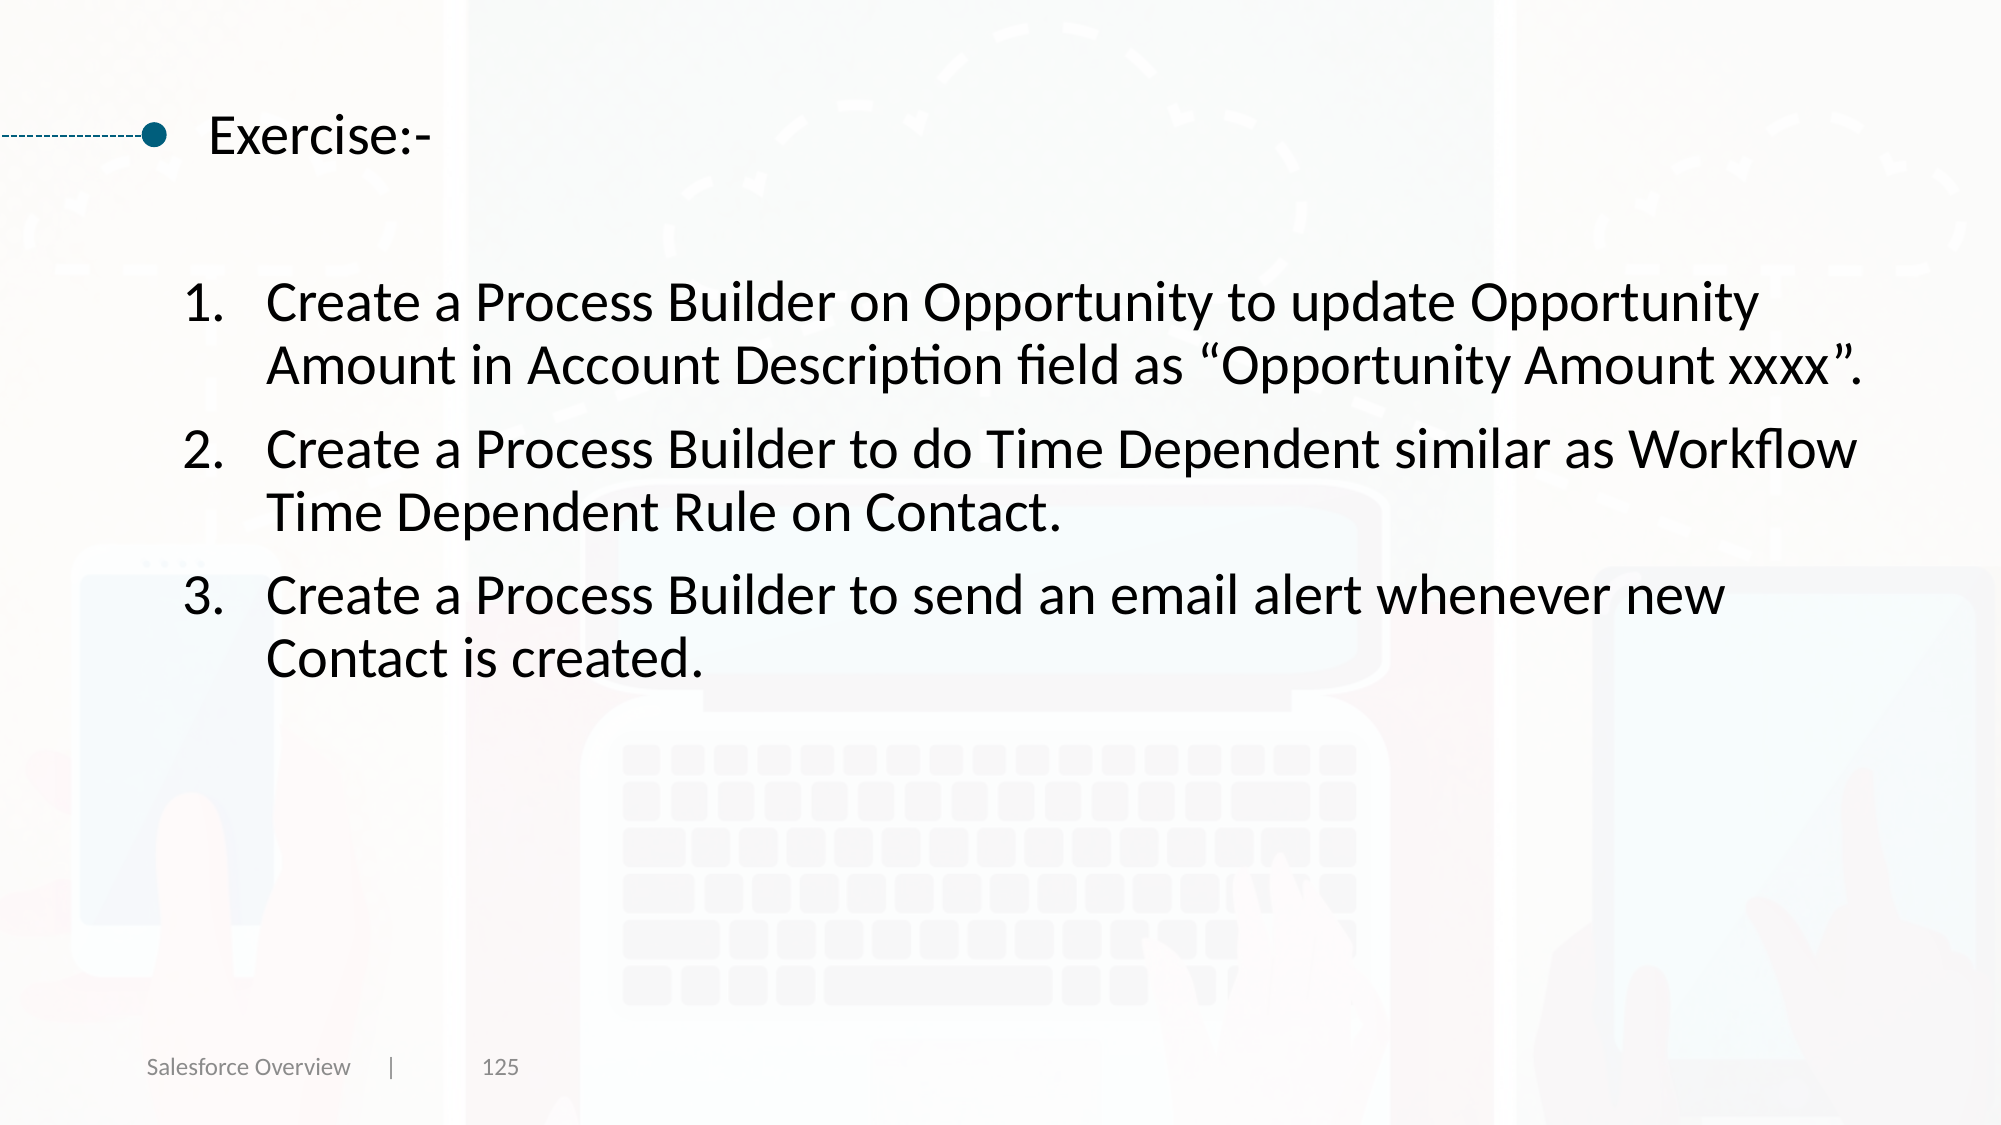

Exercise:-

Create a Process Builder on Opportunity to update Opportunity Amount in Account Description field as “Opportunity Amount xxxx”.
Create a Process Builder to do Time Dependent similar as Workflow Time Dependent Rule on Contact.
Create a Process Builder to send an email alert whenever new Contact is created.
Salesforce Overview      |
125